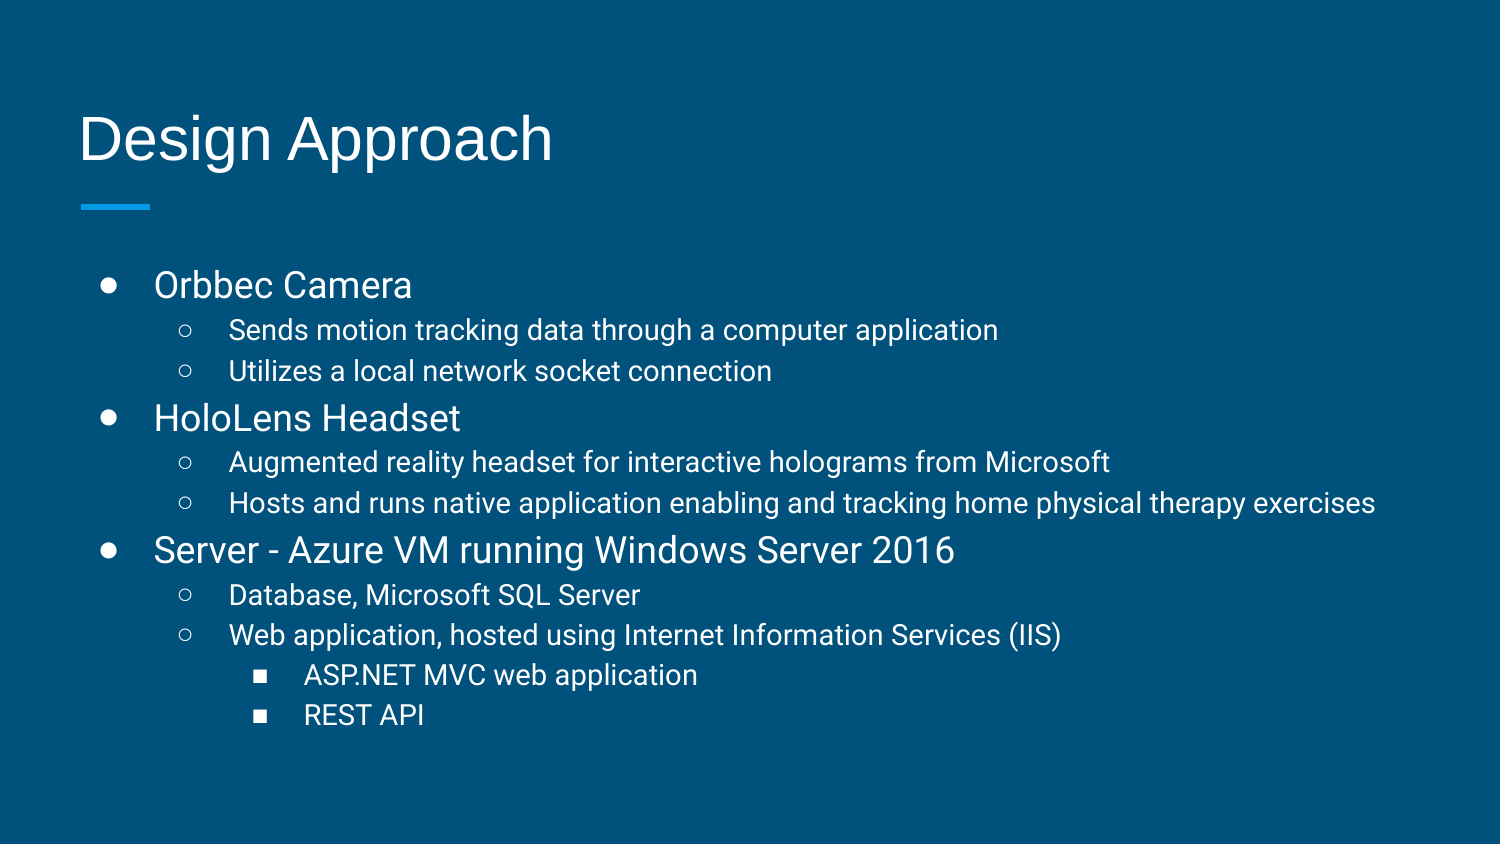

# Design Approach
Orbbec Camera
Sends motion tracking data through a computer application
Utilizes a local network socket connection
HoloLens Headset
Augmented reality headset for interactive holograms from Microsoft
Hosts and runs native application enabling and tracking home physical therapy exercises
Server - Azure VM running Windows Server 2016
Database, Microsoft SQL Server
Web application, hosted using Internet Information Services (IIS)
ASP.NET MVC web application
REST API